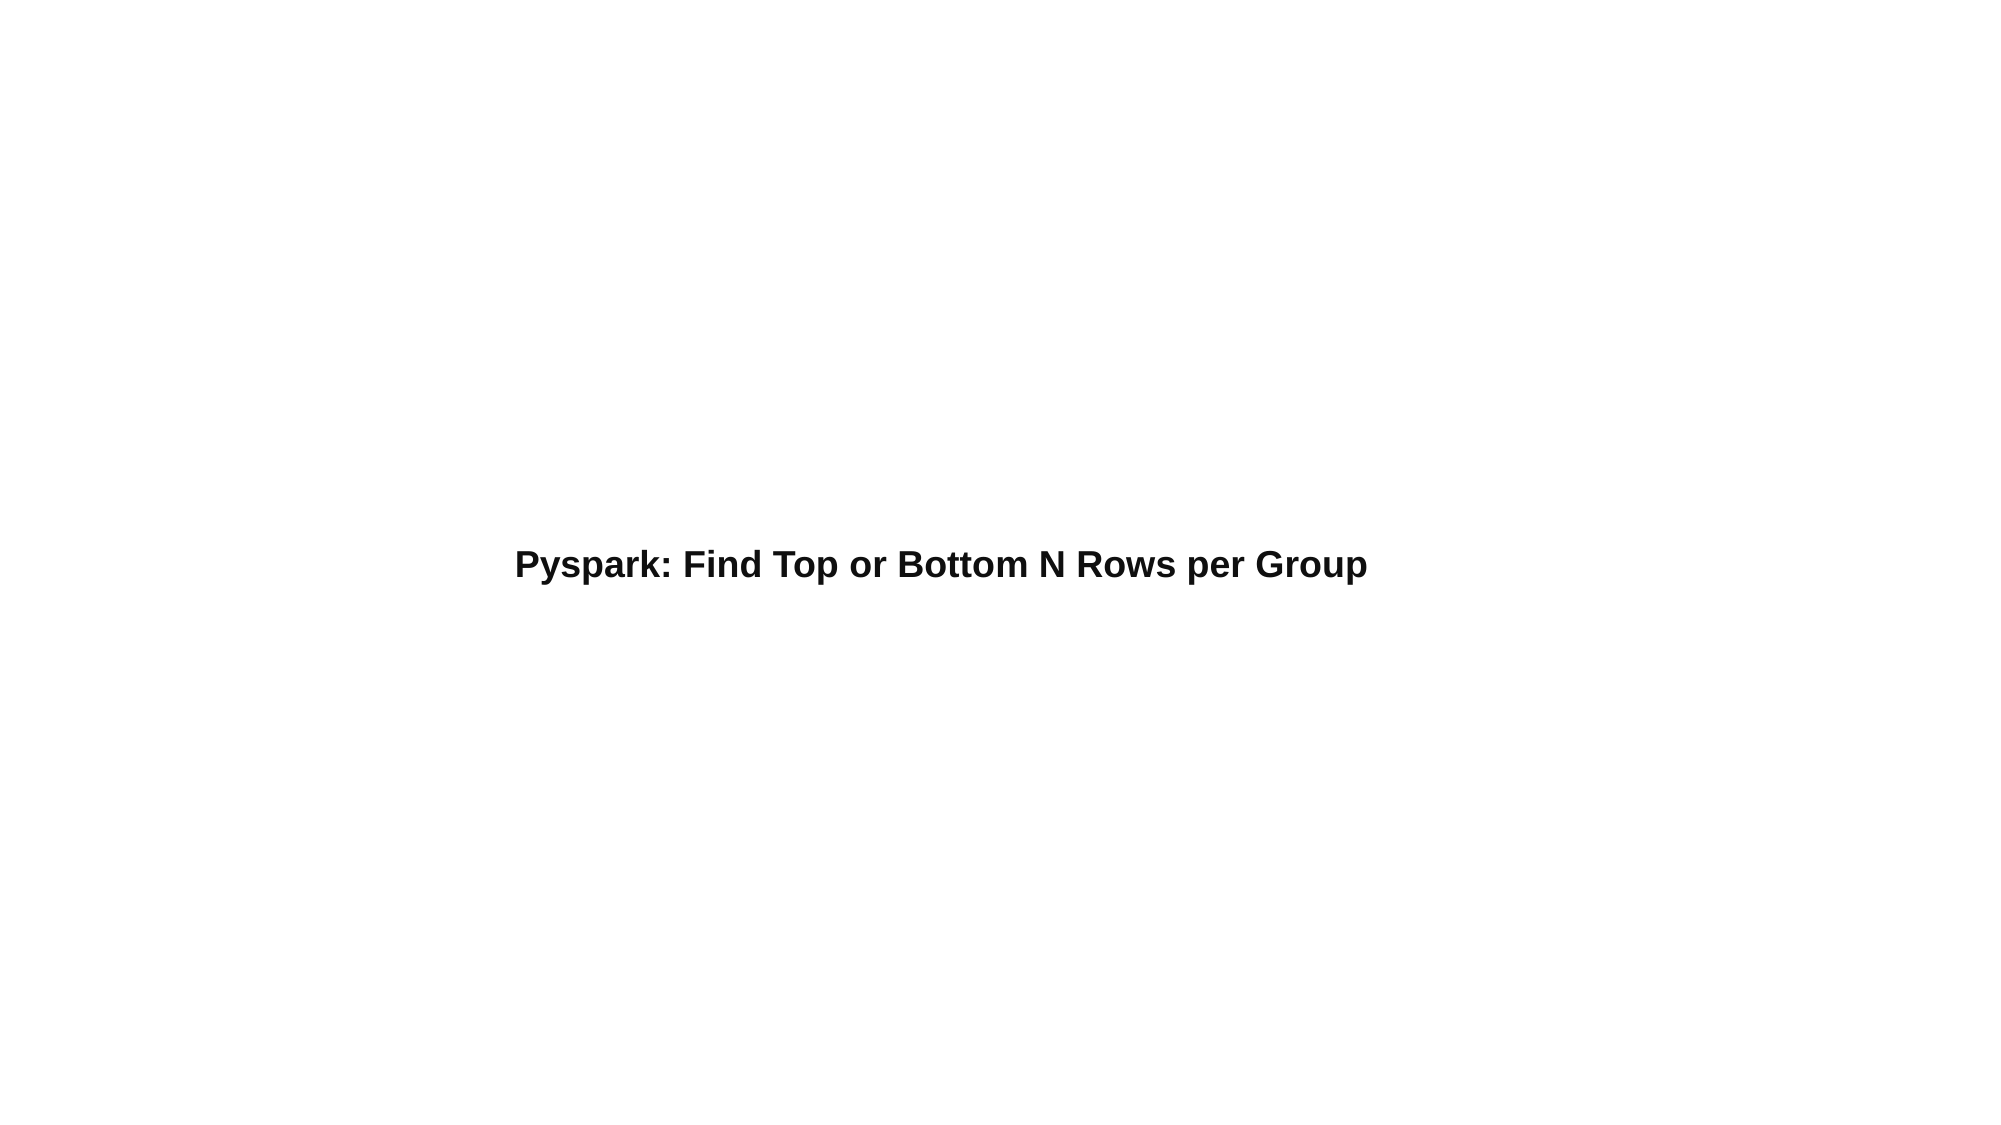

Pyspark: Find Top or Bottom N Rows per Group